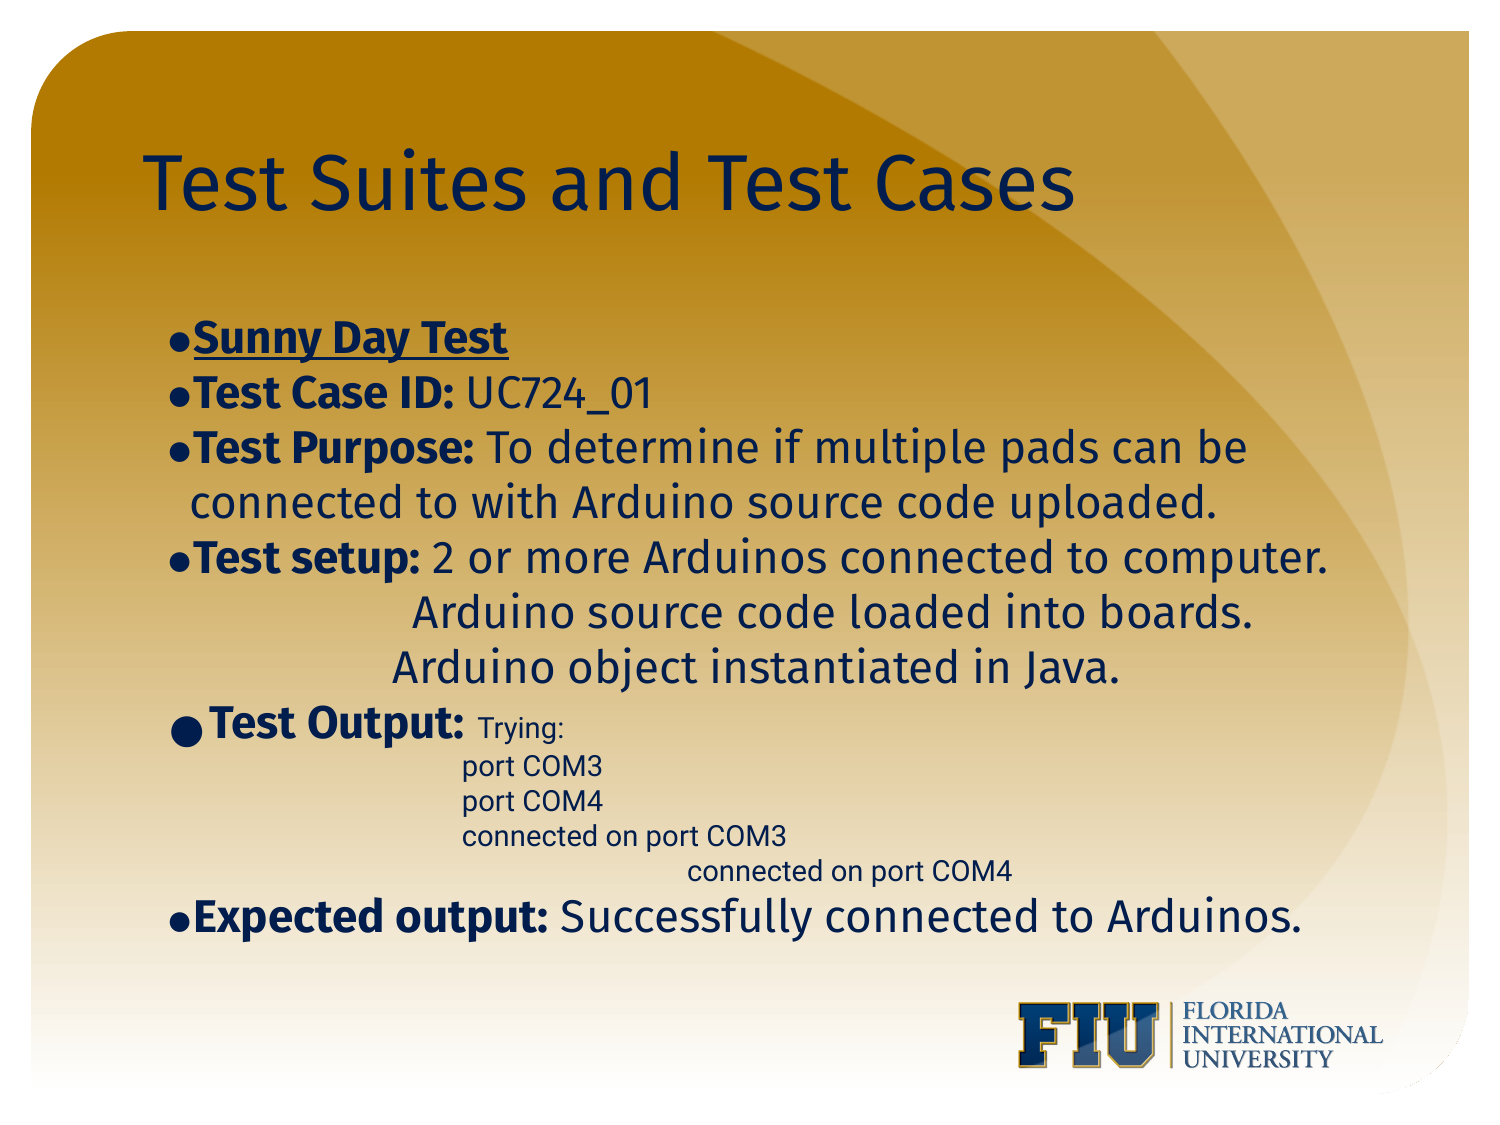

# Test Suites and Test Cases
Sunny Day Test
Test Case ID: UC724_01
Test Purpose: To determine if multiple pads can be connected to with Arduino source code uploaded.
Test setup: 2 or more Arduinos connected to computer.
            Arduino source code loaded into boards.
                         Arduino object instantiated in Java.
Test Output: Trying:
                                            port COM3
                                            port COM4
                                            connected on port COM3
			             connected on port COM4
Expected output: Successfully connected to Arduinos.